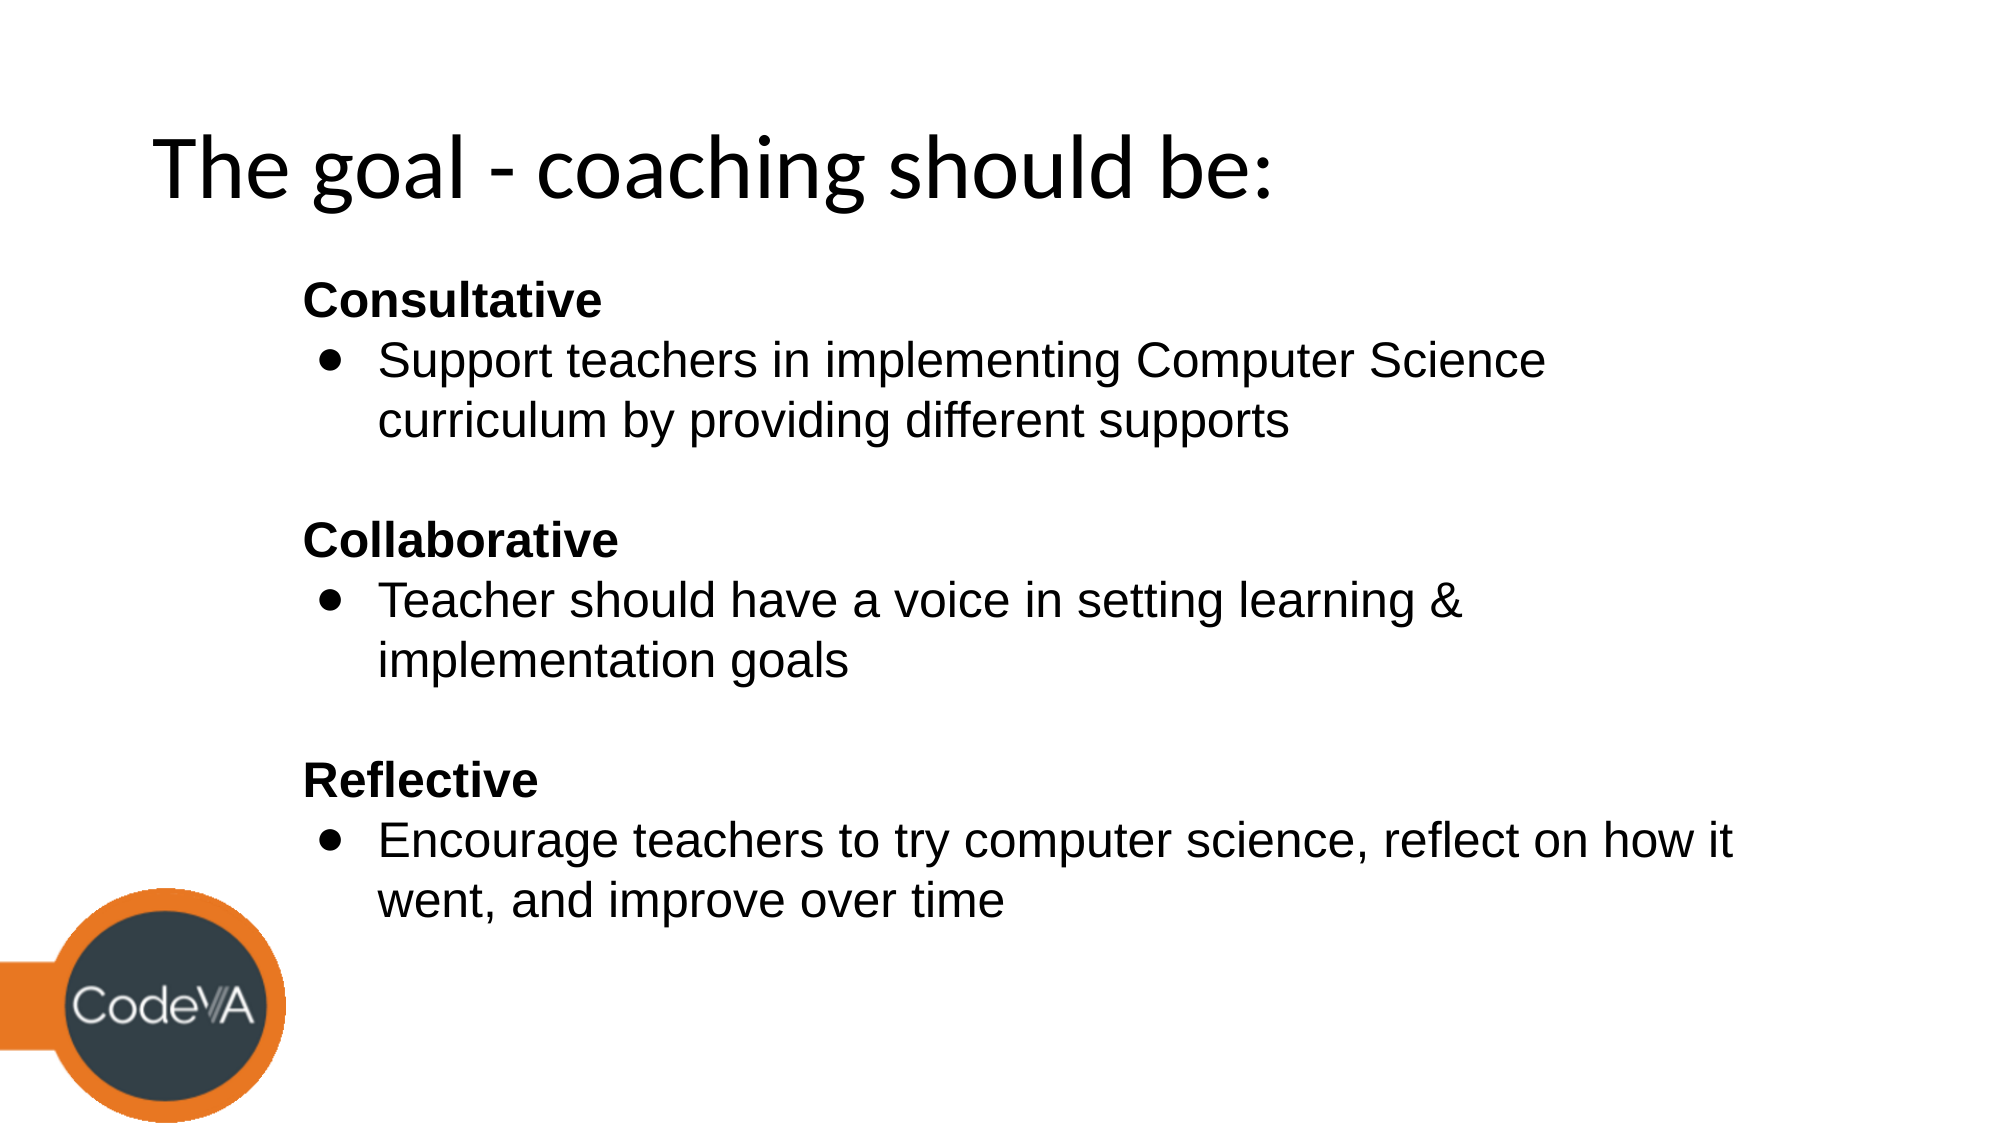

# The goal - coaching should be:
Consultative
Support teachers in implementing Computer Science  curriculum by providing different supports

Collaborative
Teacher should have a voice in setting learning & implementation goals

Reflective
Encourage teachers to try computer science, reflect on how it went, and improve over time